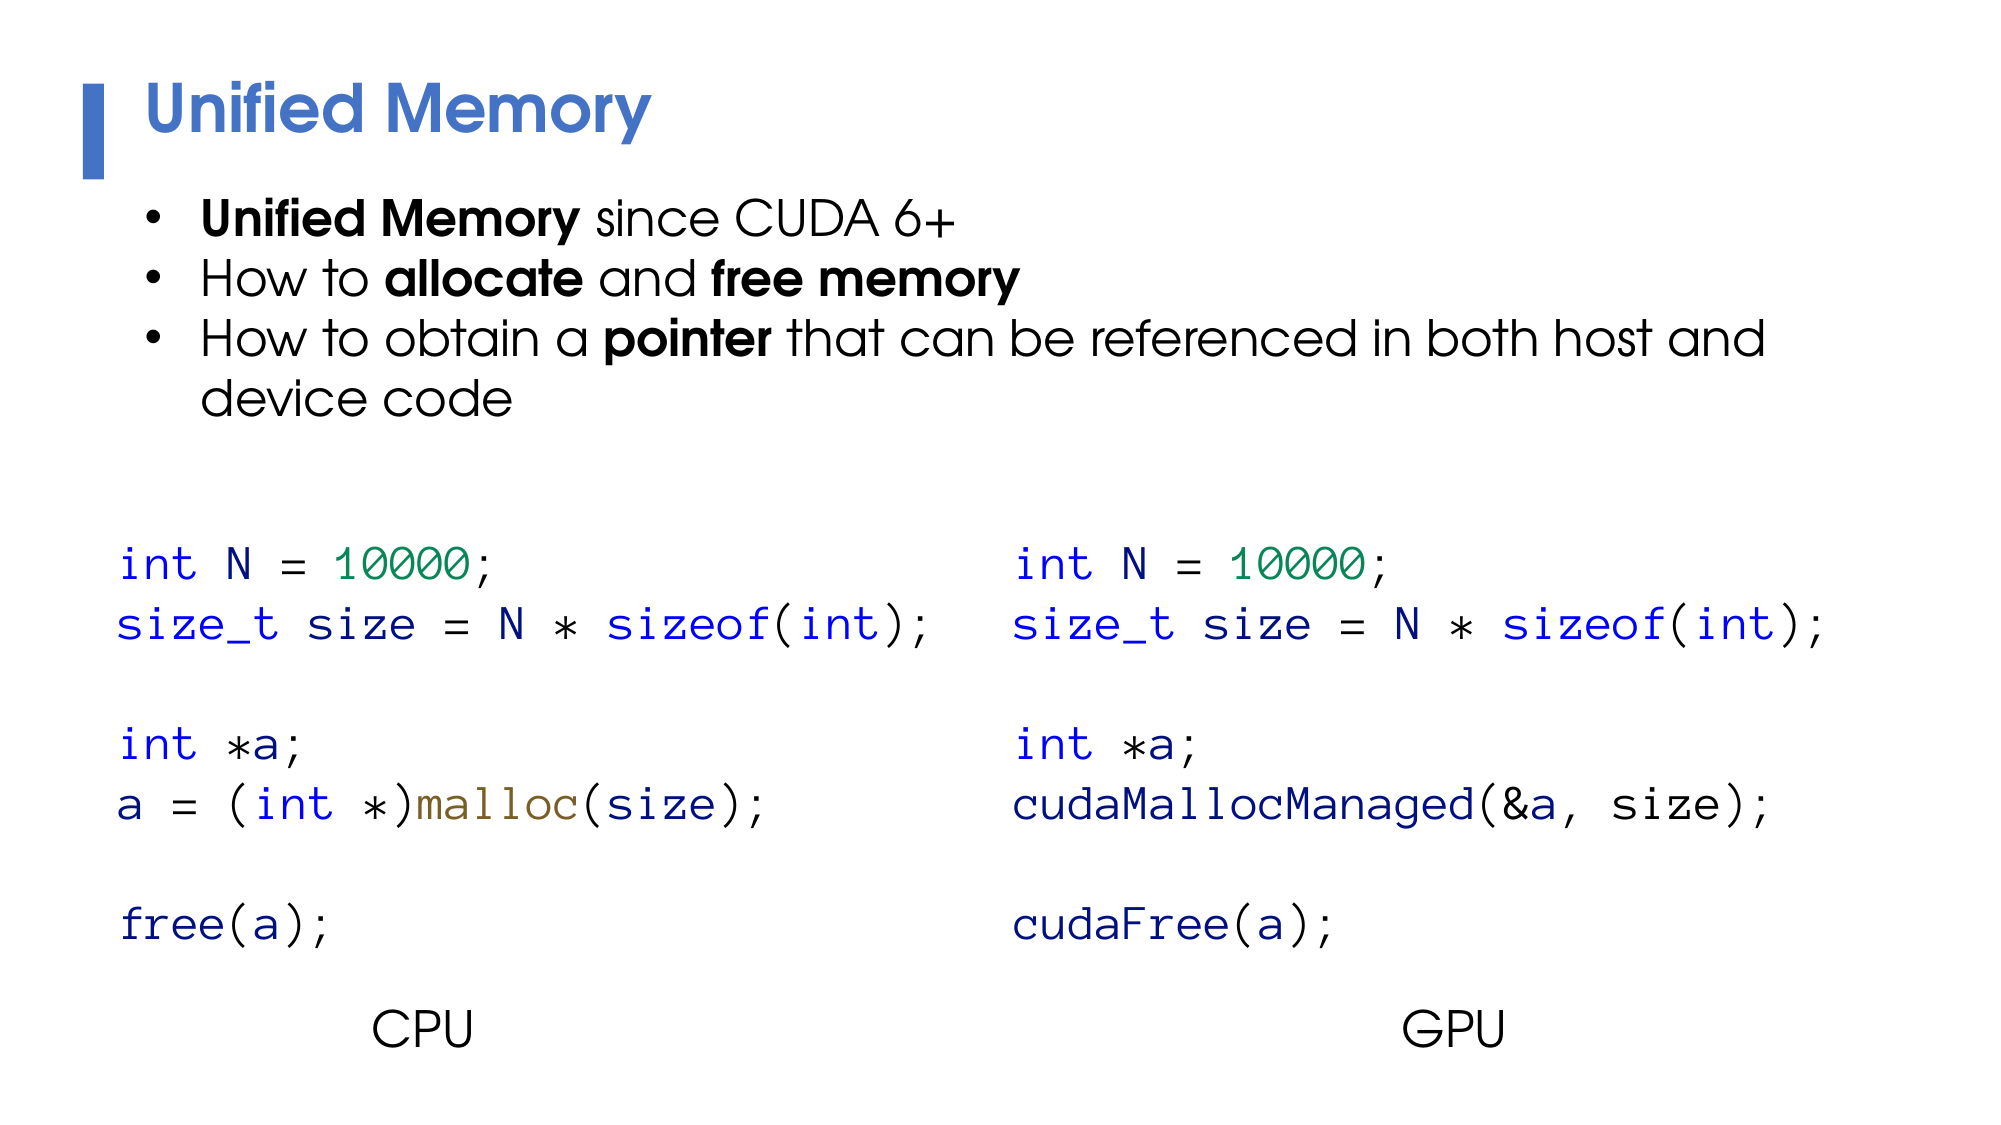

Unified Memory

Unified Memory since CUDA 6+
How to allocate and free memory
How to obtain a pointer that can be referenced in both host and device code
int N = 10000;
size_t size = N * sizeof(int);
int *a;
a = (int *)malloc(size);
free(a);
int N = 10000;
size_t size = N * sizeof(int);
int *a;
cudaMallocManaged(&a, size);
cudaFree(a);
GPU
CPU